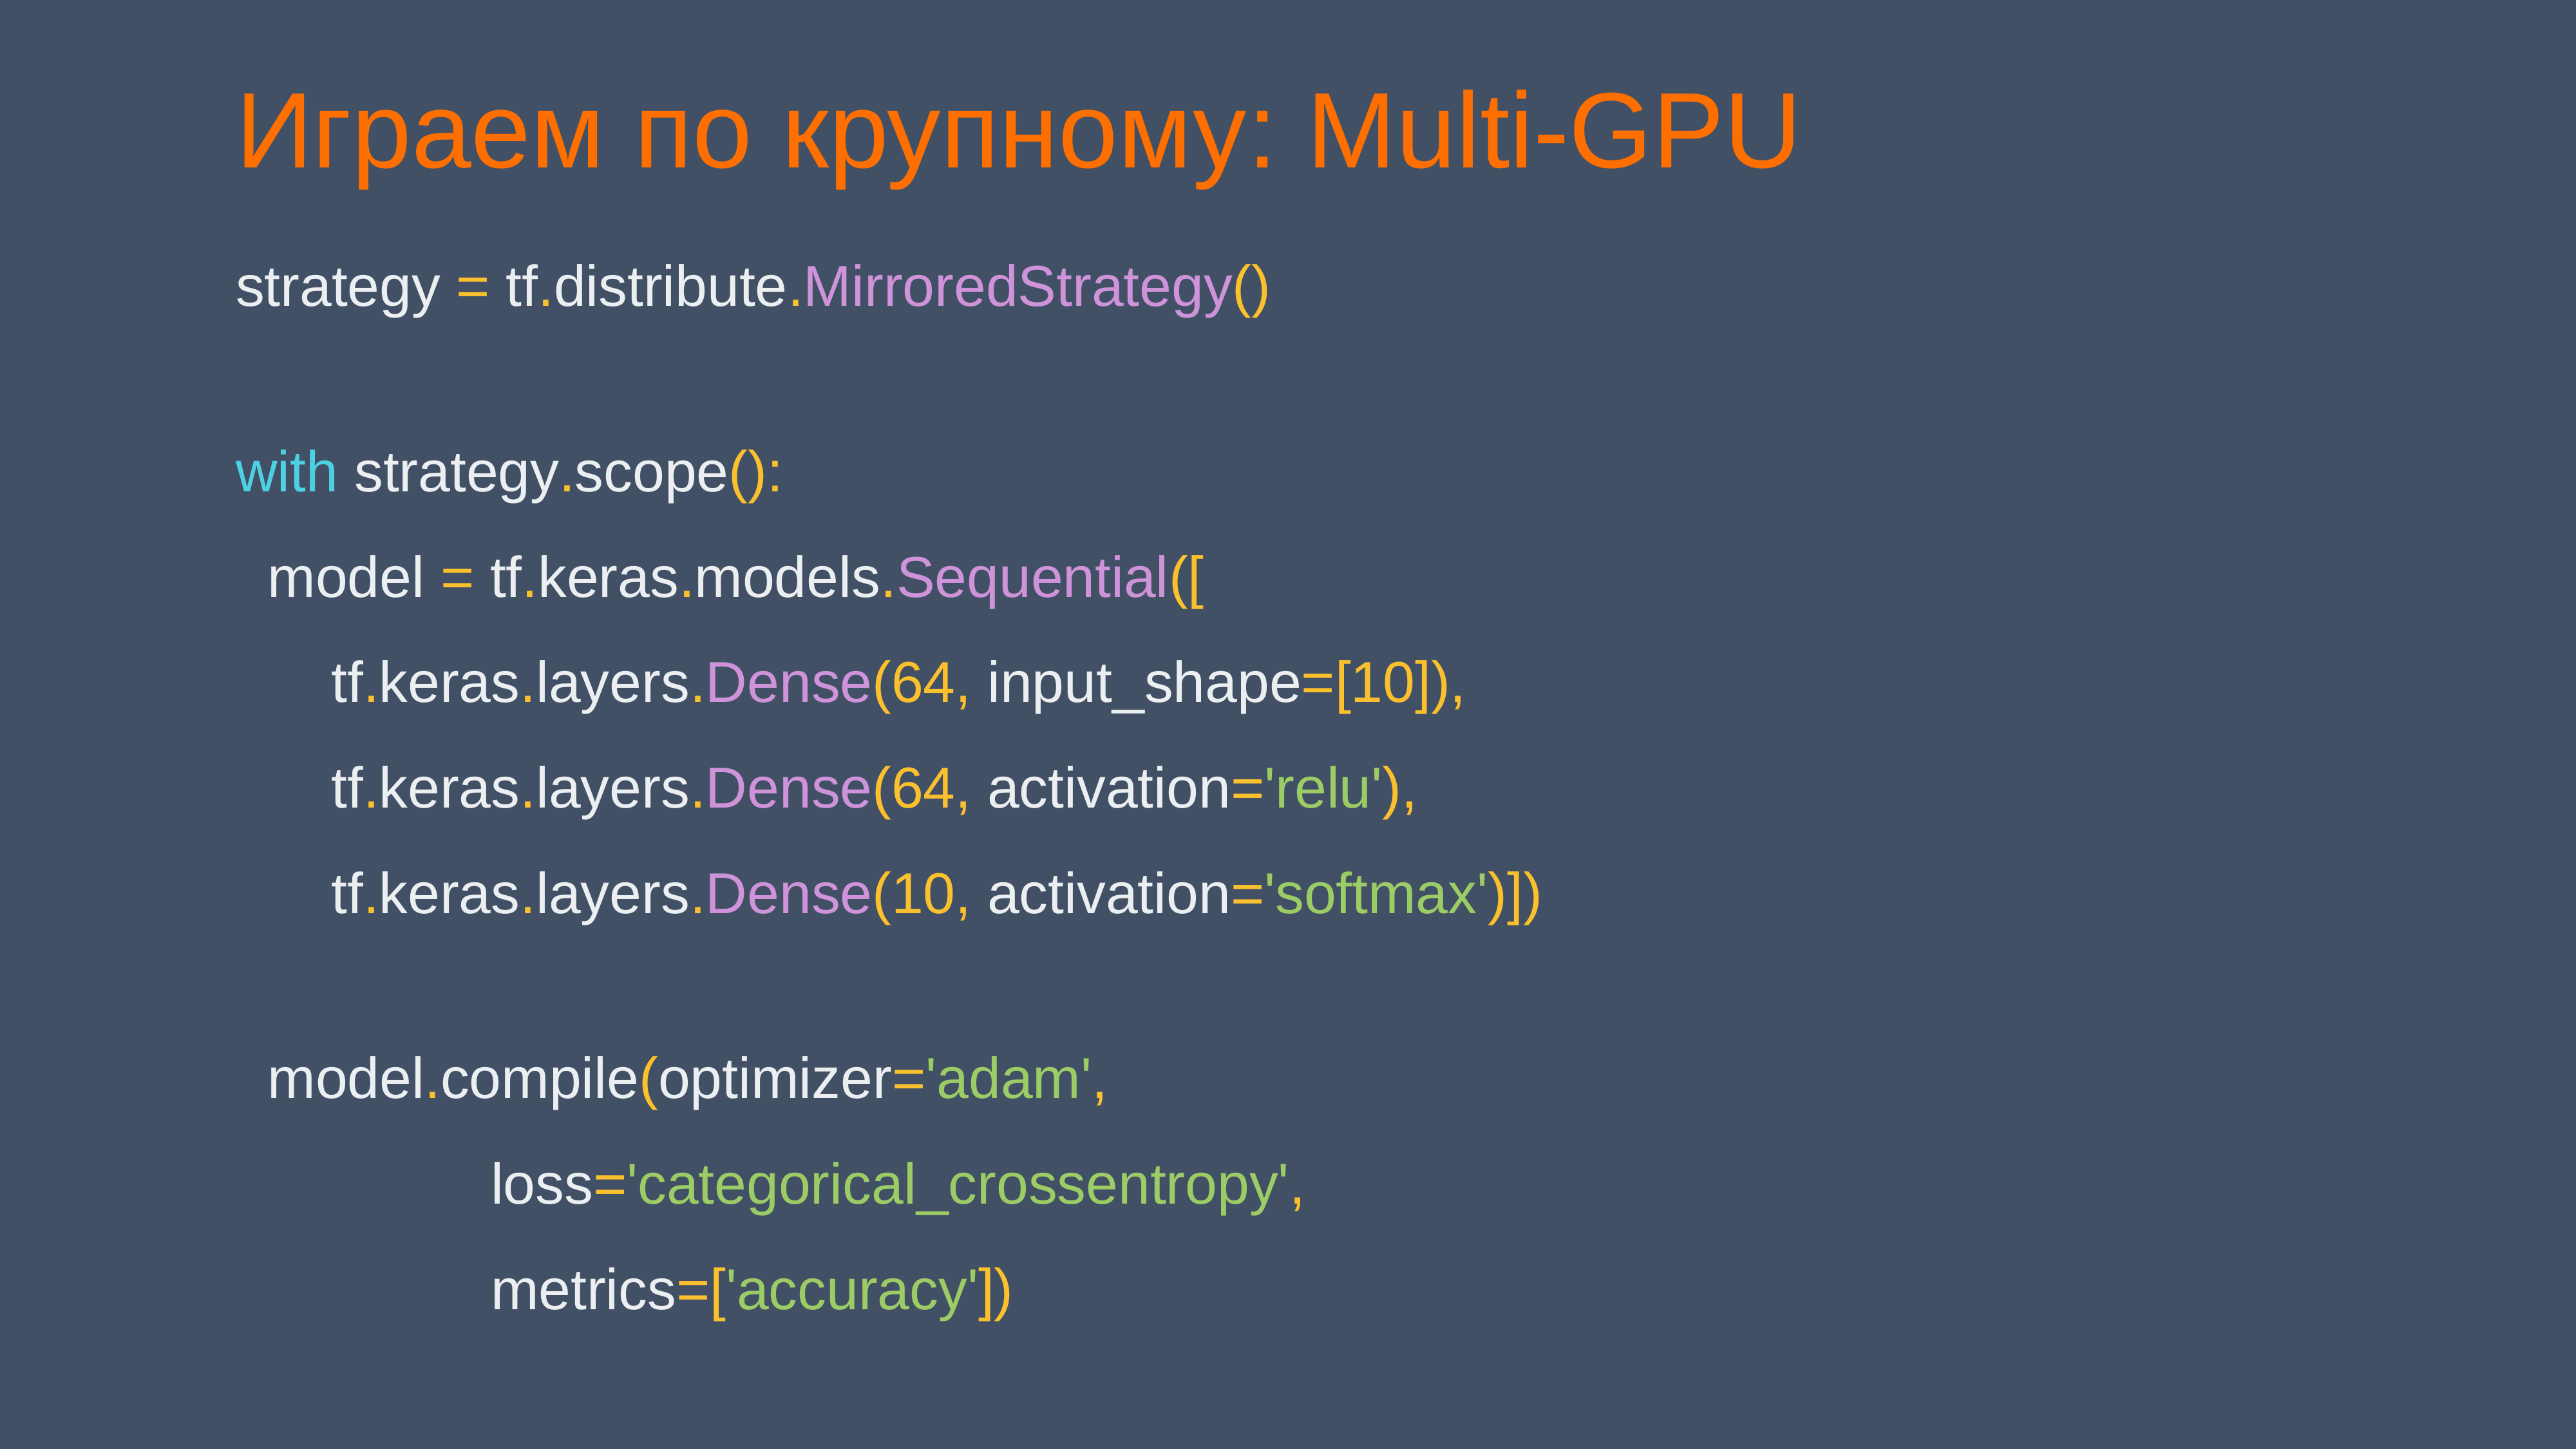

Играем по крупному: Multi-GPU
strategy = tf.distribute.MirroredStrategy()

with strategy.scope():
  model = tf.keras.models.Sequential([
      tf.keras.layers.Dense(64, input_shape=[10]),
      tf.keras.layers.Dense(64, activation='relu'),
      tf.keras.layers.Dense(10, activation='softmax')])

  model.compile(optimizer='adam',
                loss='categorical_crossentropy',
                metrics=['accuracy'])